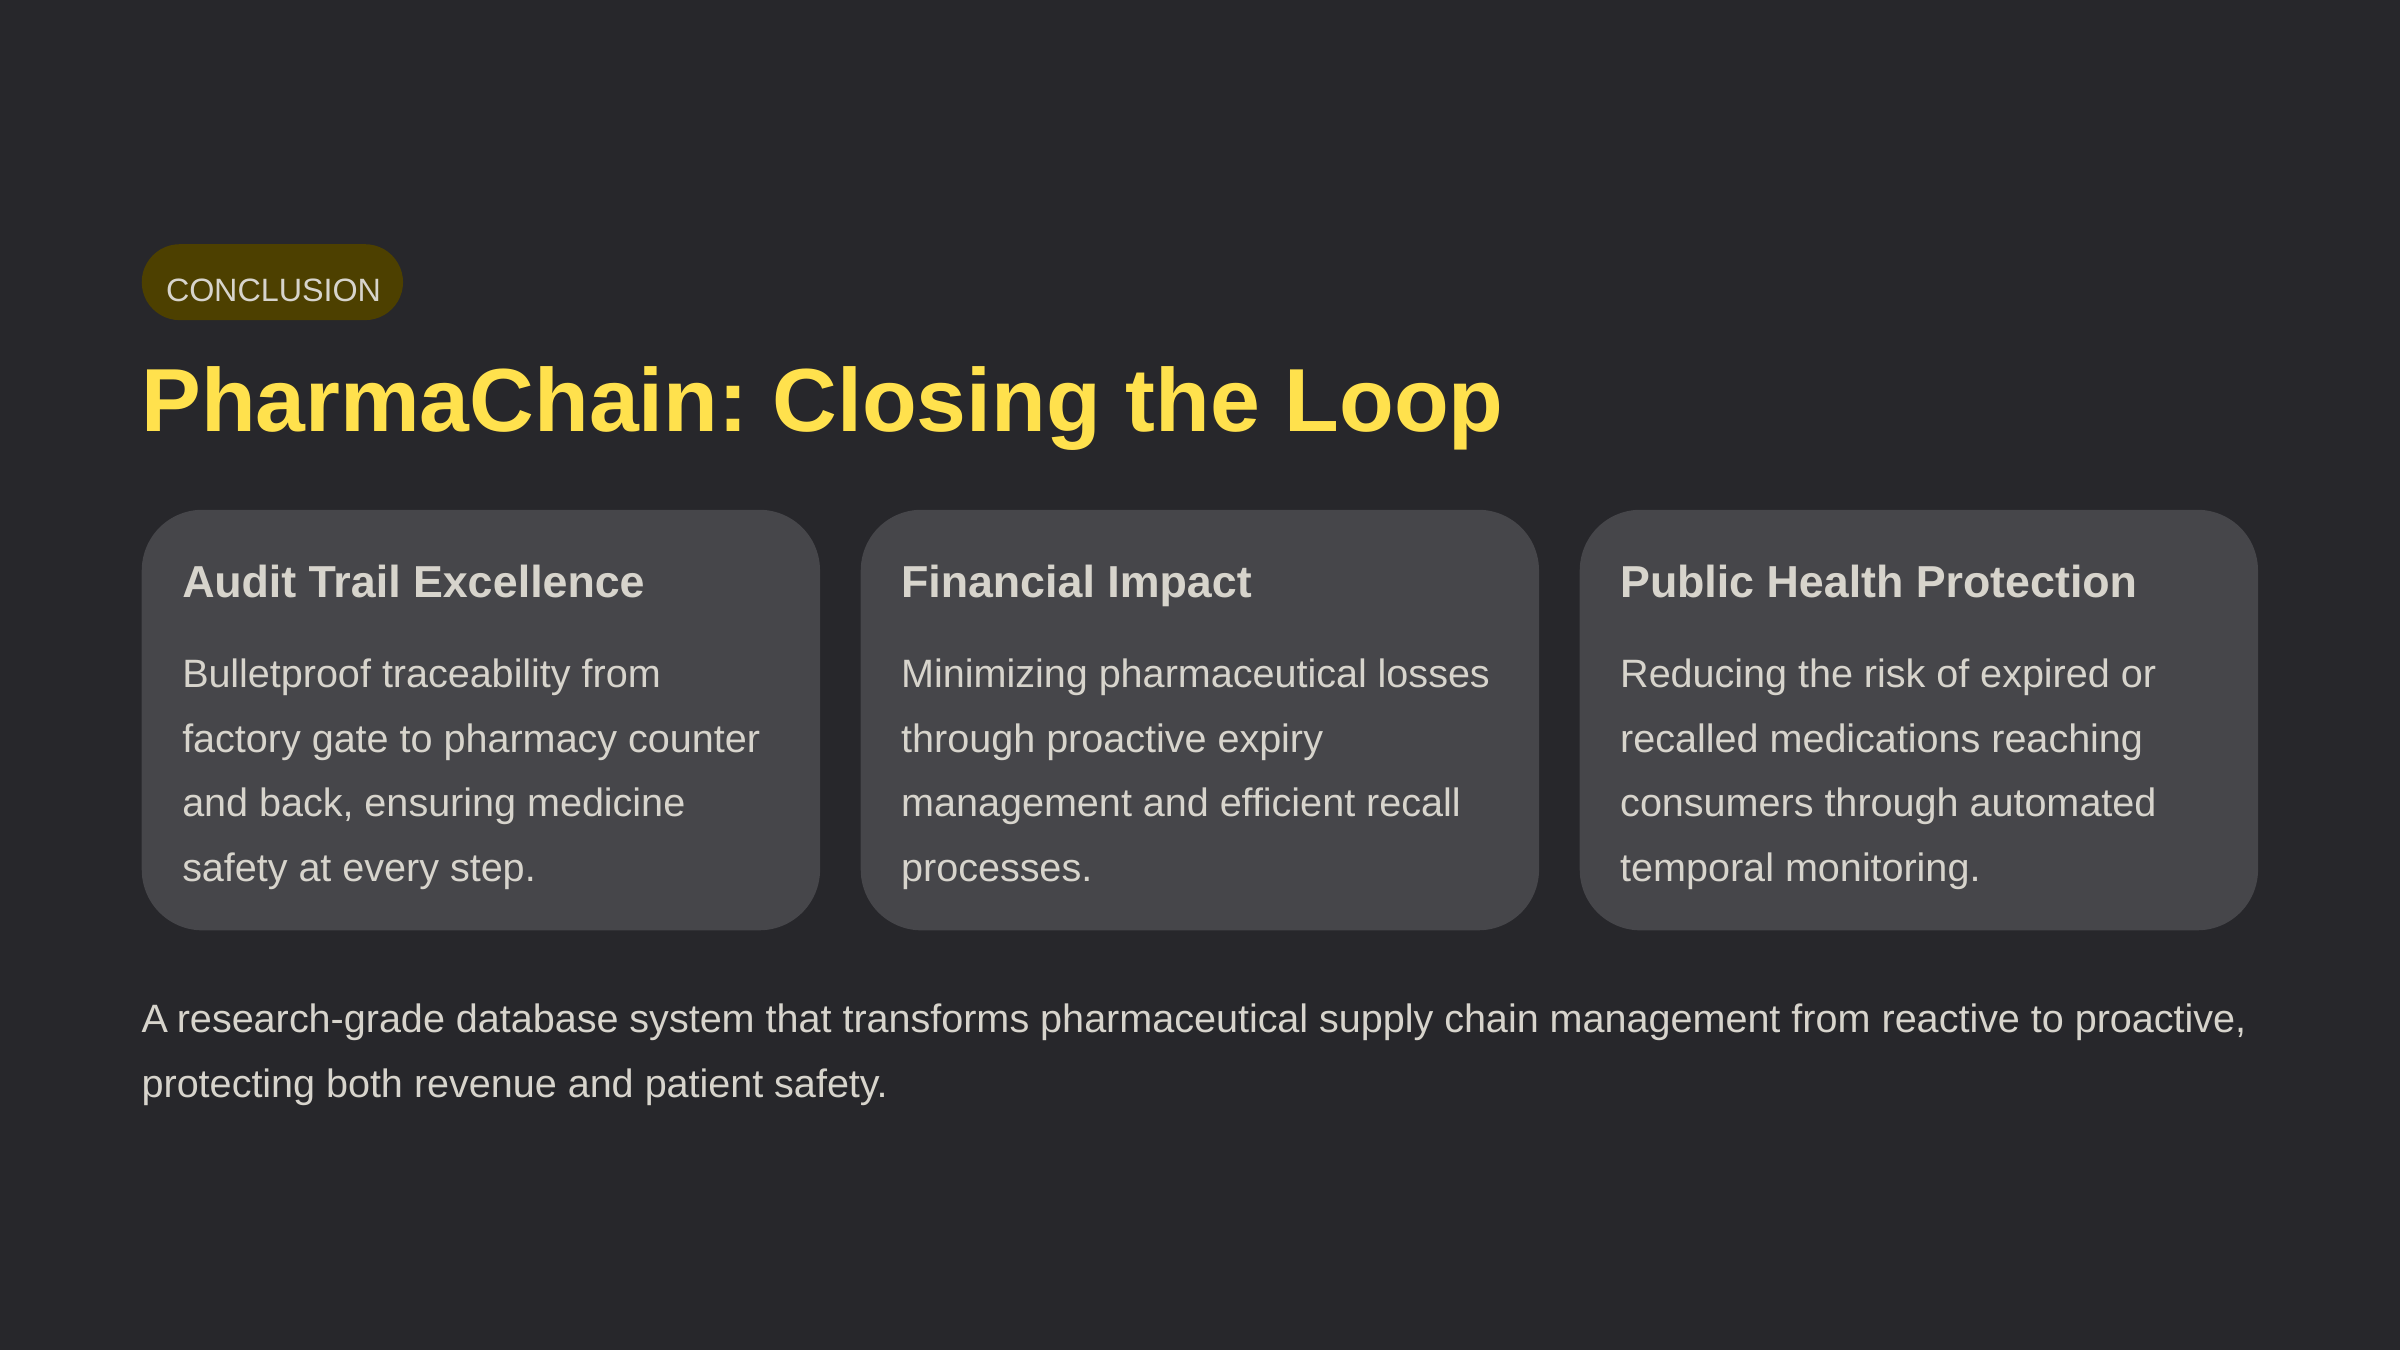

CONCLUSION
PharmaChain: Closing the Loop

Audit Trail Excellence
Financial Impact
Public Health Protection
Bulletproof traceability from factory gate to pharmacy counter and back, ensuring medicine safety at every step.
Minimizing pharmaceutical losses through proactive expiry management and efficient recall processes.
Reducing the risk of expired or recalled medications reaching consumers through automated temporal monitoring.
A research-grade database system that transforms pharmaceutical supply chain management from reactive to proactive, protecting both revenue and patient safety.